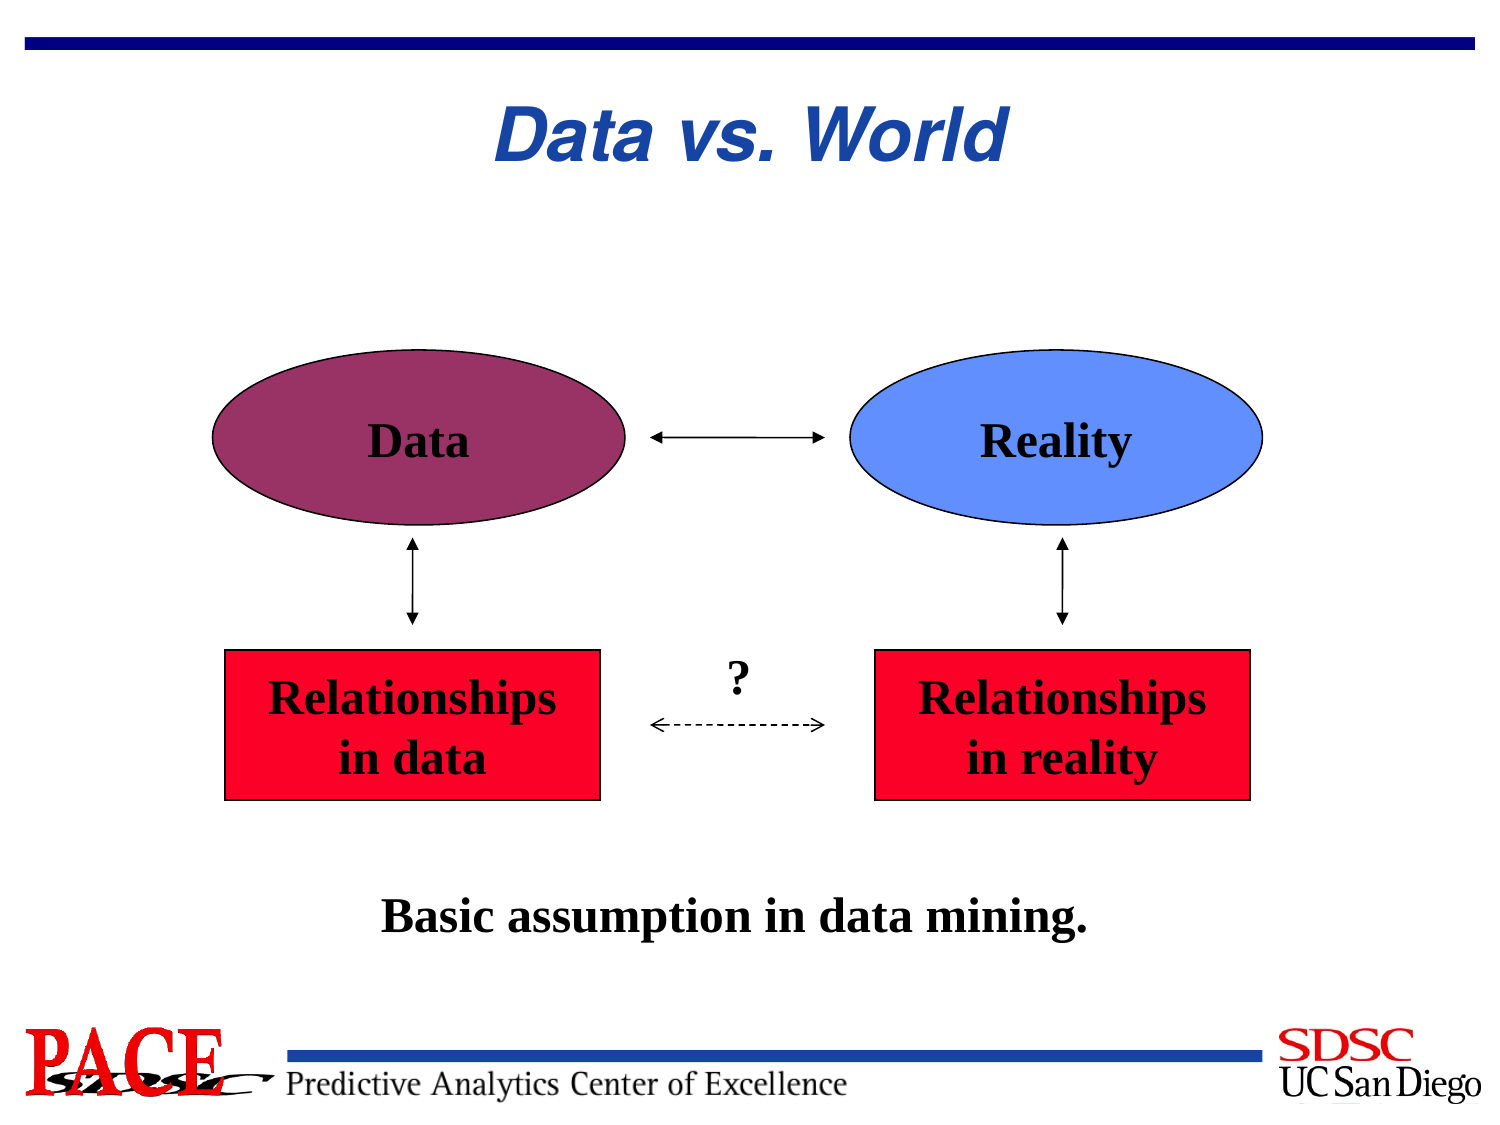

# Data vs. World
Data
Reality

?
Relationships
in data
Relationships
in reality

Basic assumption in data mining.